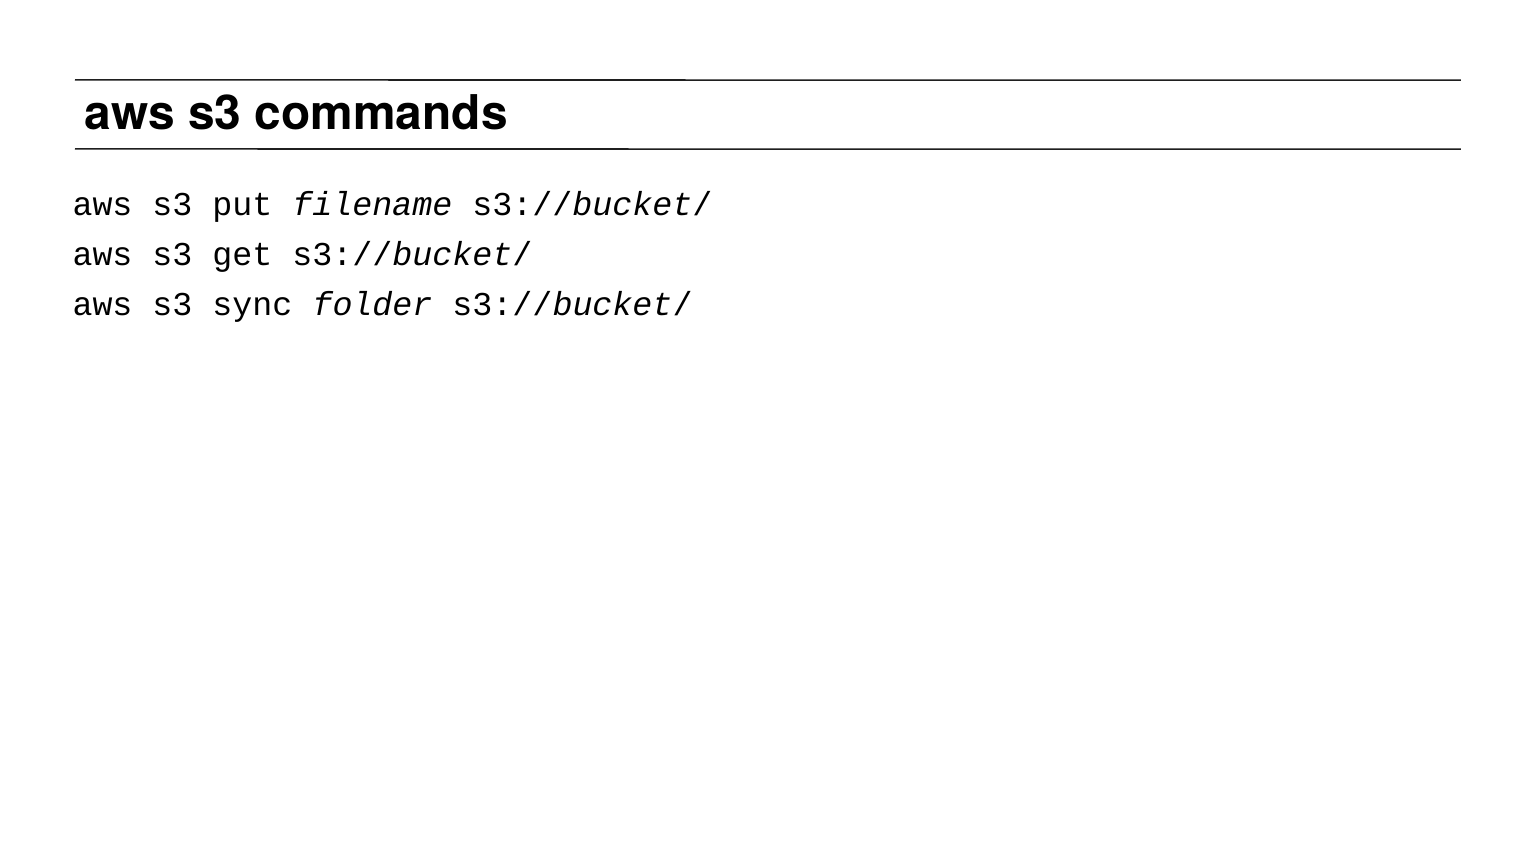

# aws s3 commands
aws s3 put filename s3://bucket/
aws s3 get s3://bucket/
aws s3 sync folder s3://bucket/